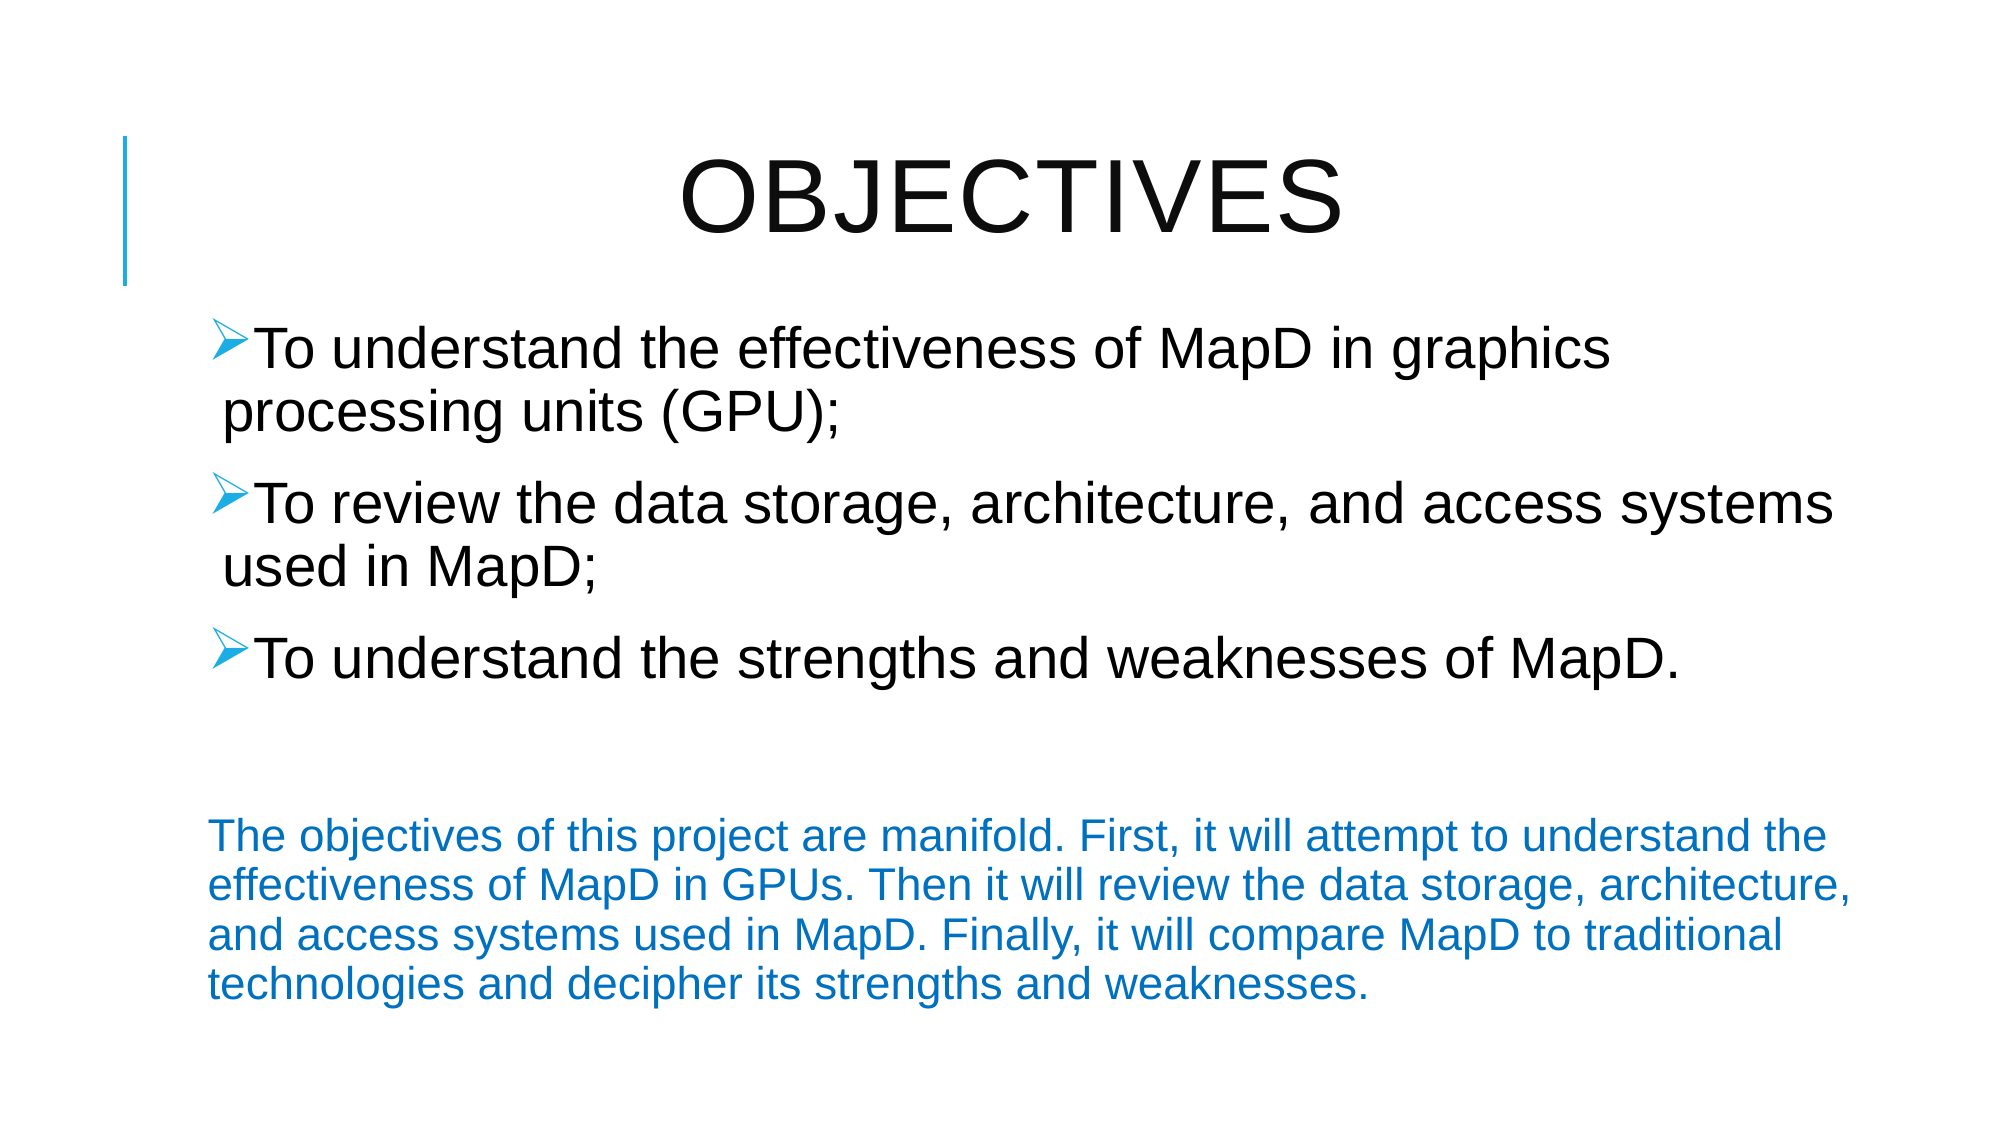

# Objectives
To understand the effectiveness of MapD in graphics processing units (GPU);
To review the data storage, architecture, and access systems used in MapD;
To understand the strengths and weaknesses of MapD.

The objectives of this project are manifold. First, it will attempt to understand the effectiveness of MapD in GPUs. Then it will review the data storage, architecture, and access systems used in MapD. Finally, it will compare MapD to traditional technologies and decipher its strengths and weaknesses.